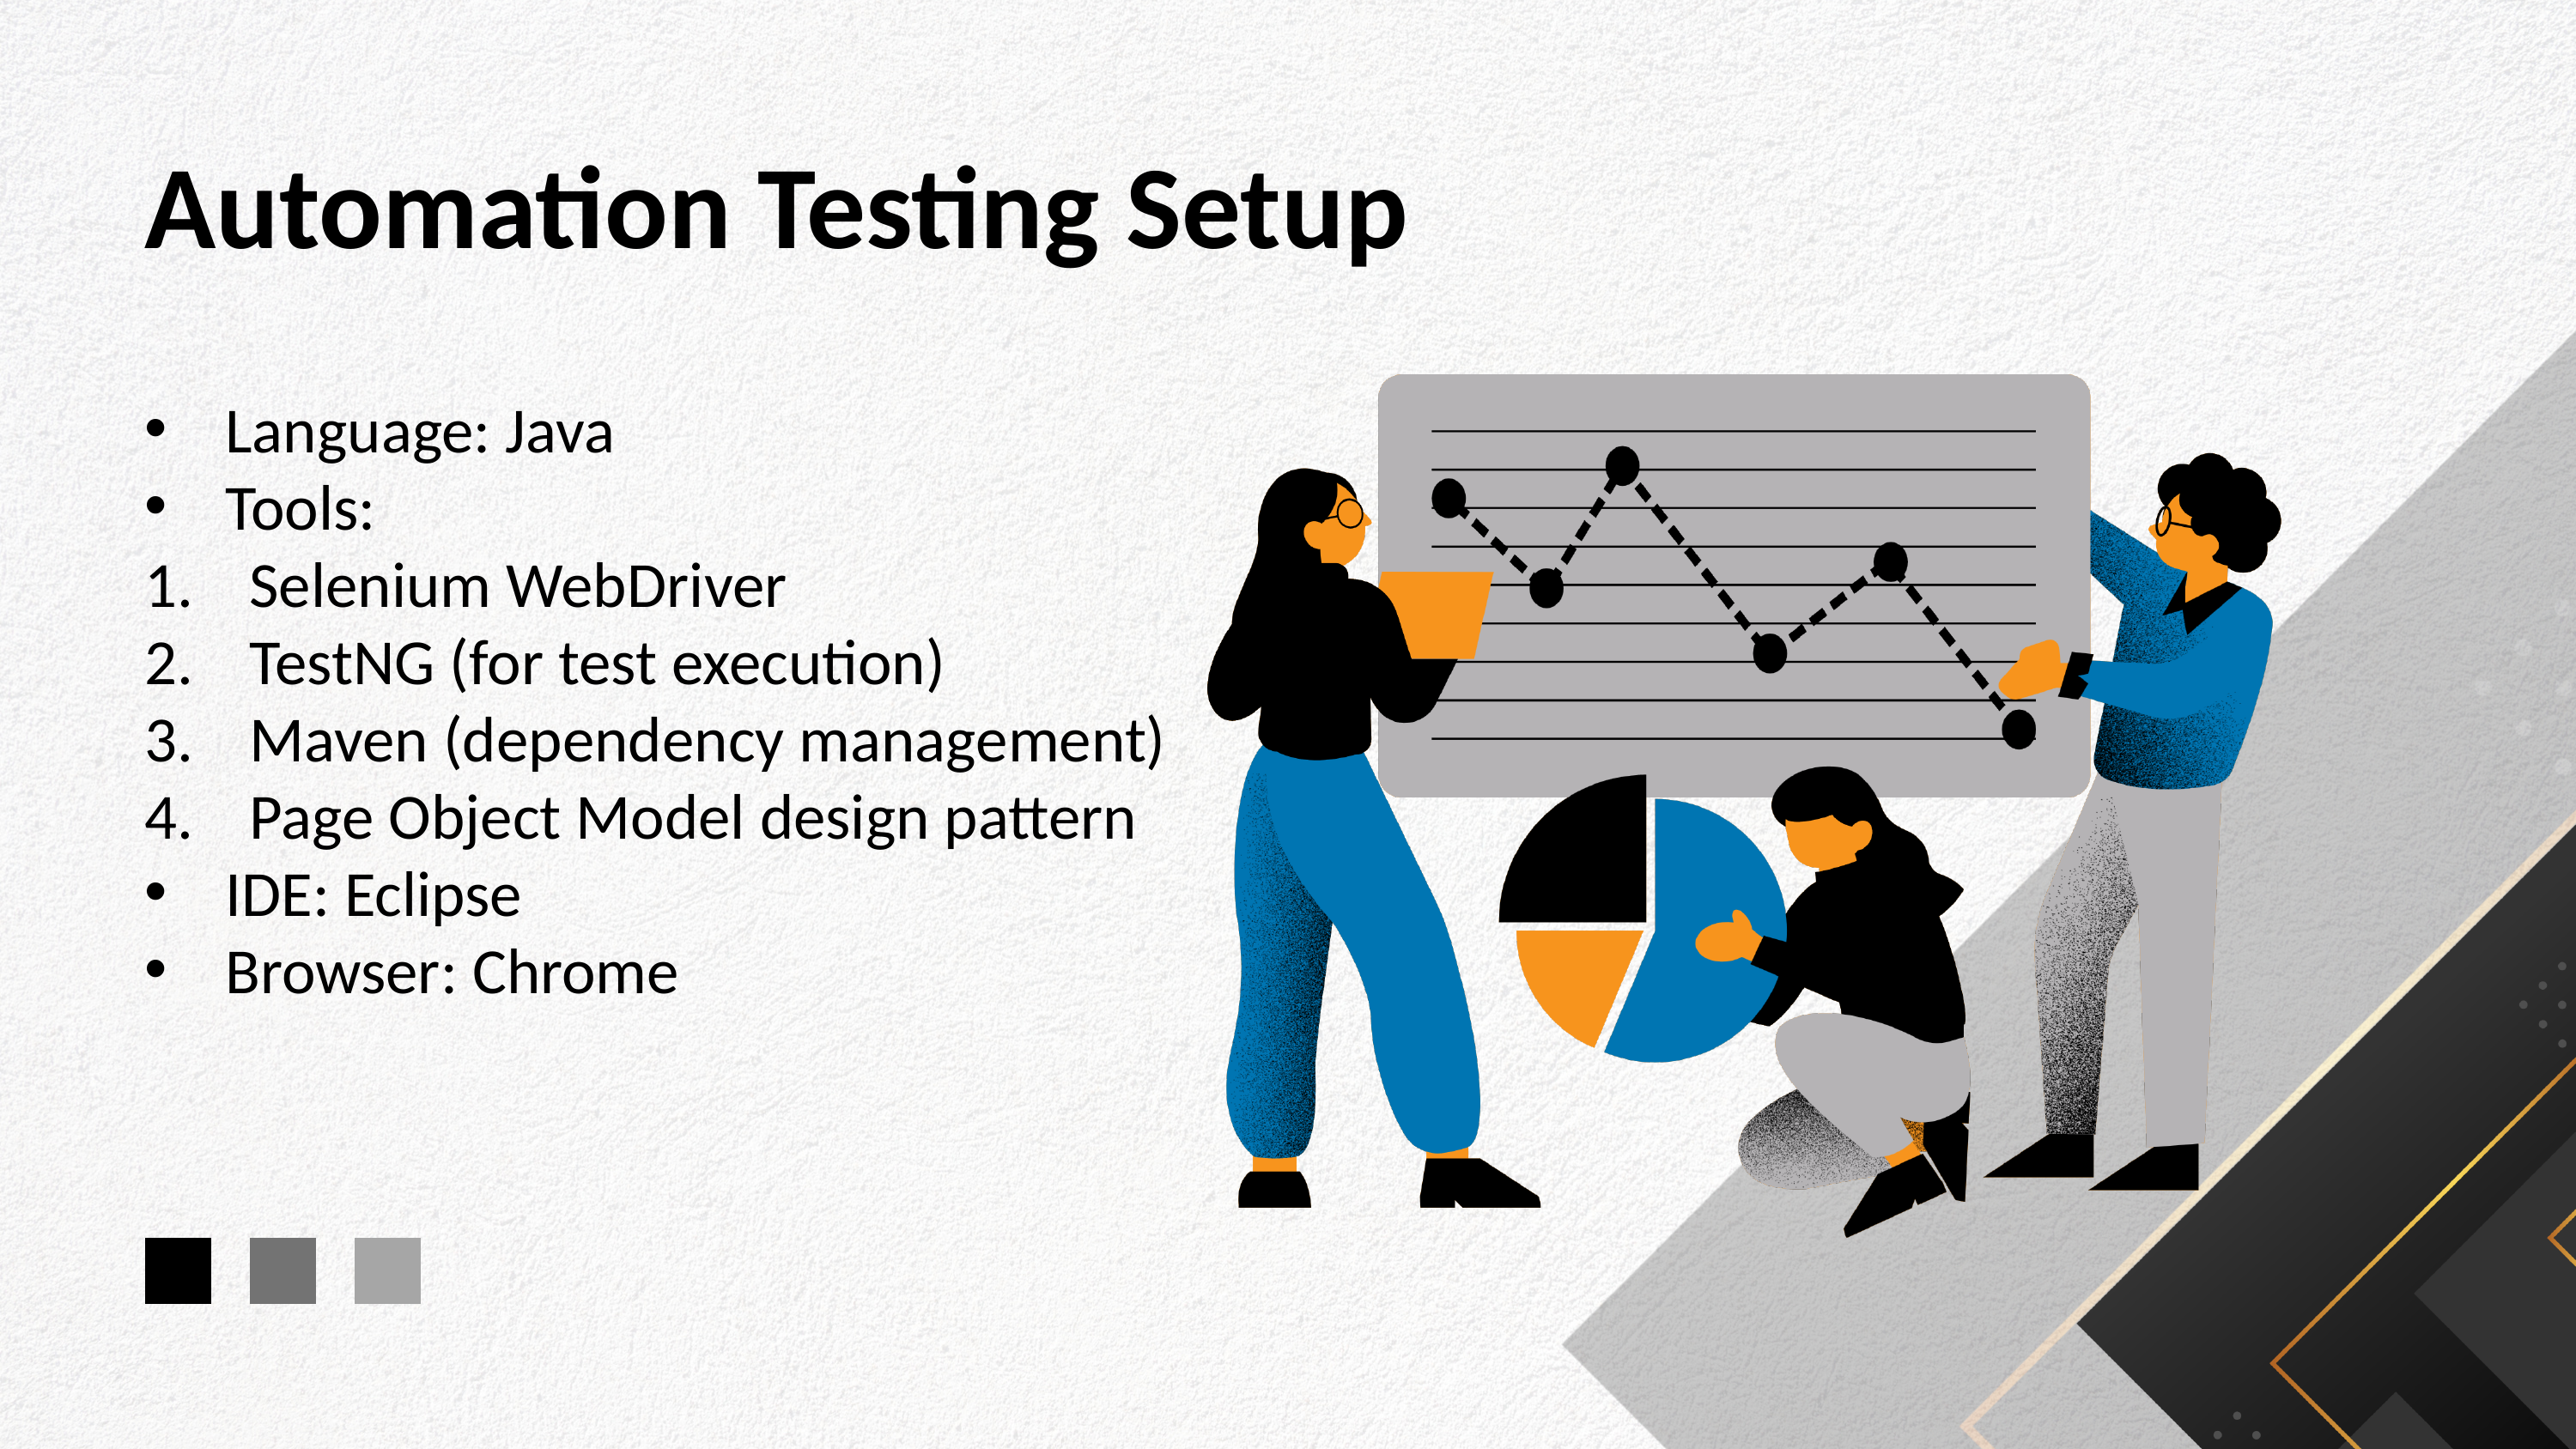

Automation Testing Setup

Language: Java
Tools:
Selenium WebDriver
TestNG (for test execution)
Maven (dependency management)
Page Object Model design pattern
IDE: Eclipse
Browser: Chrome